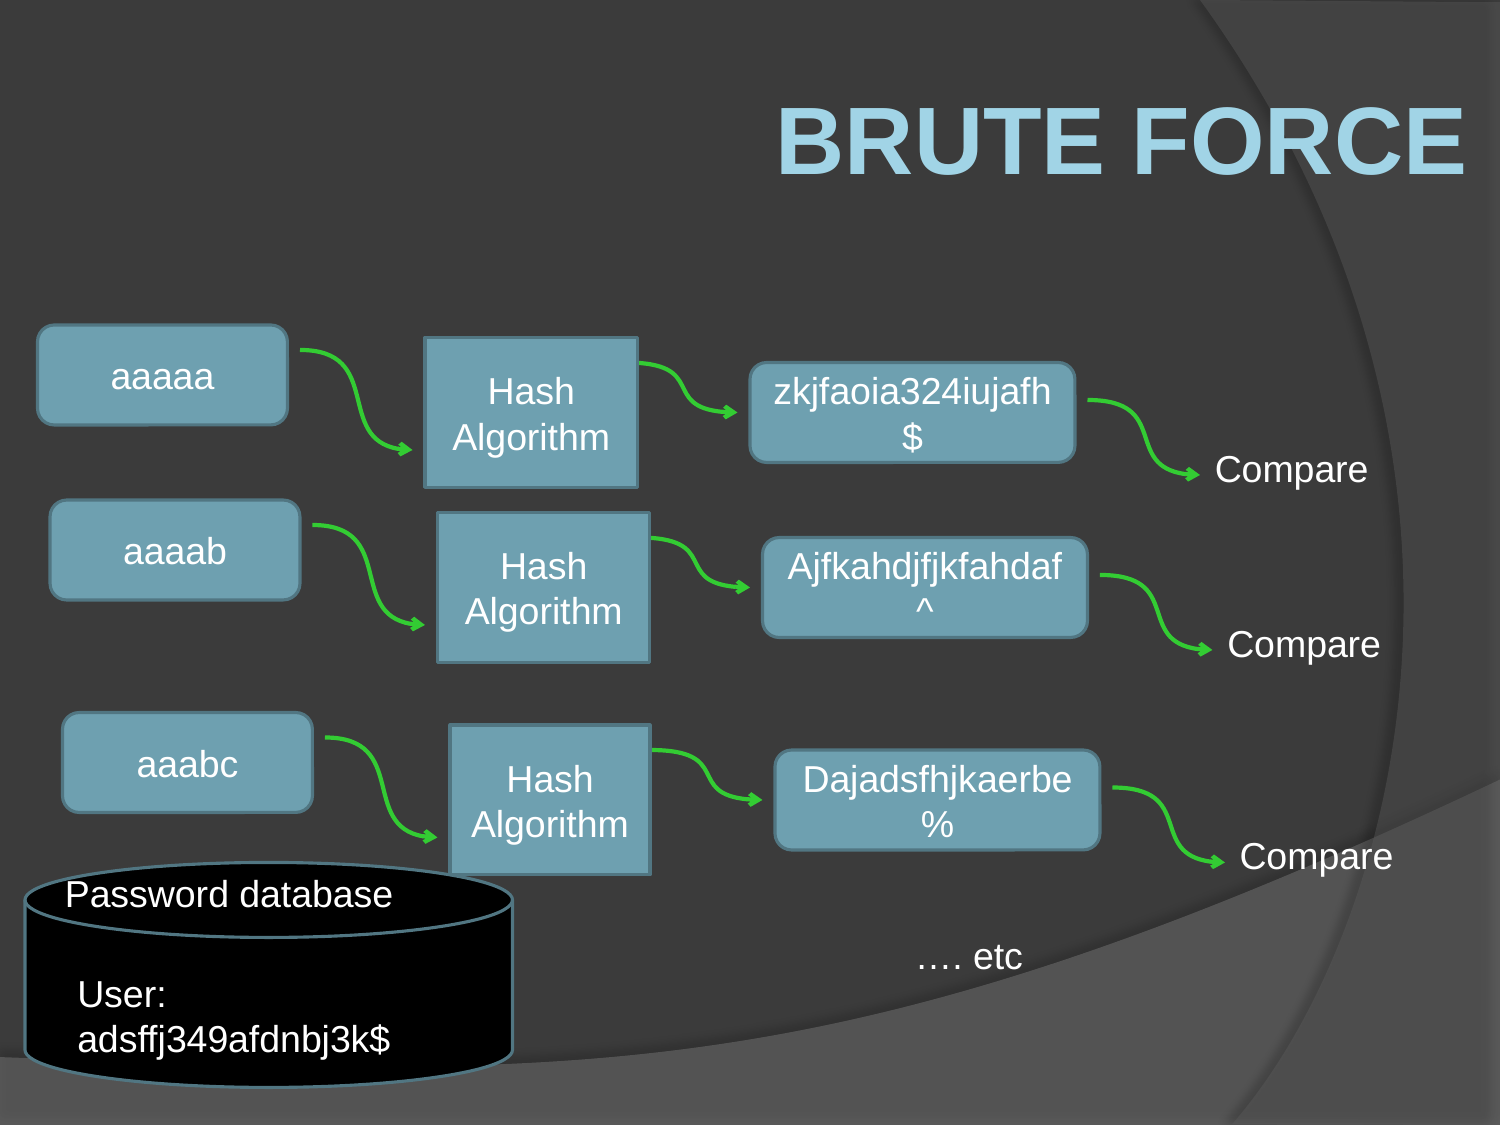

# Brute Force
aaaaa
Hash Algorithm
zkjfaoia324iujafh$
Compare
aaaab
Hash Algorithm
Ajfkahdjfjkfahdaf^
Compare
aaabc
Hash Algorithm
Dajadsfhjkaerbe%
Compare

Password database
…. etc
User: adsffj349afdnbj3k$